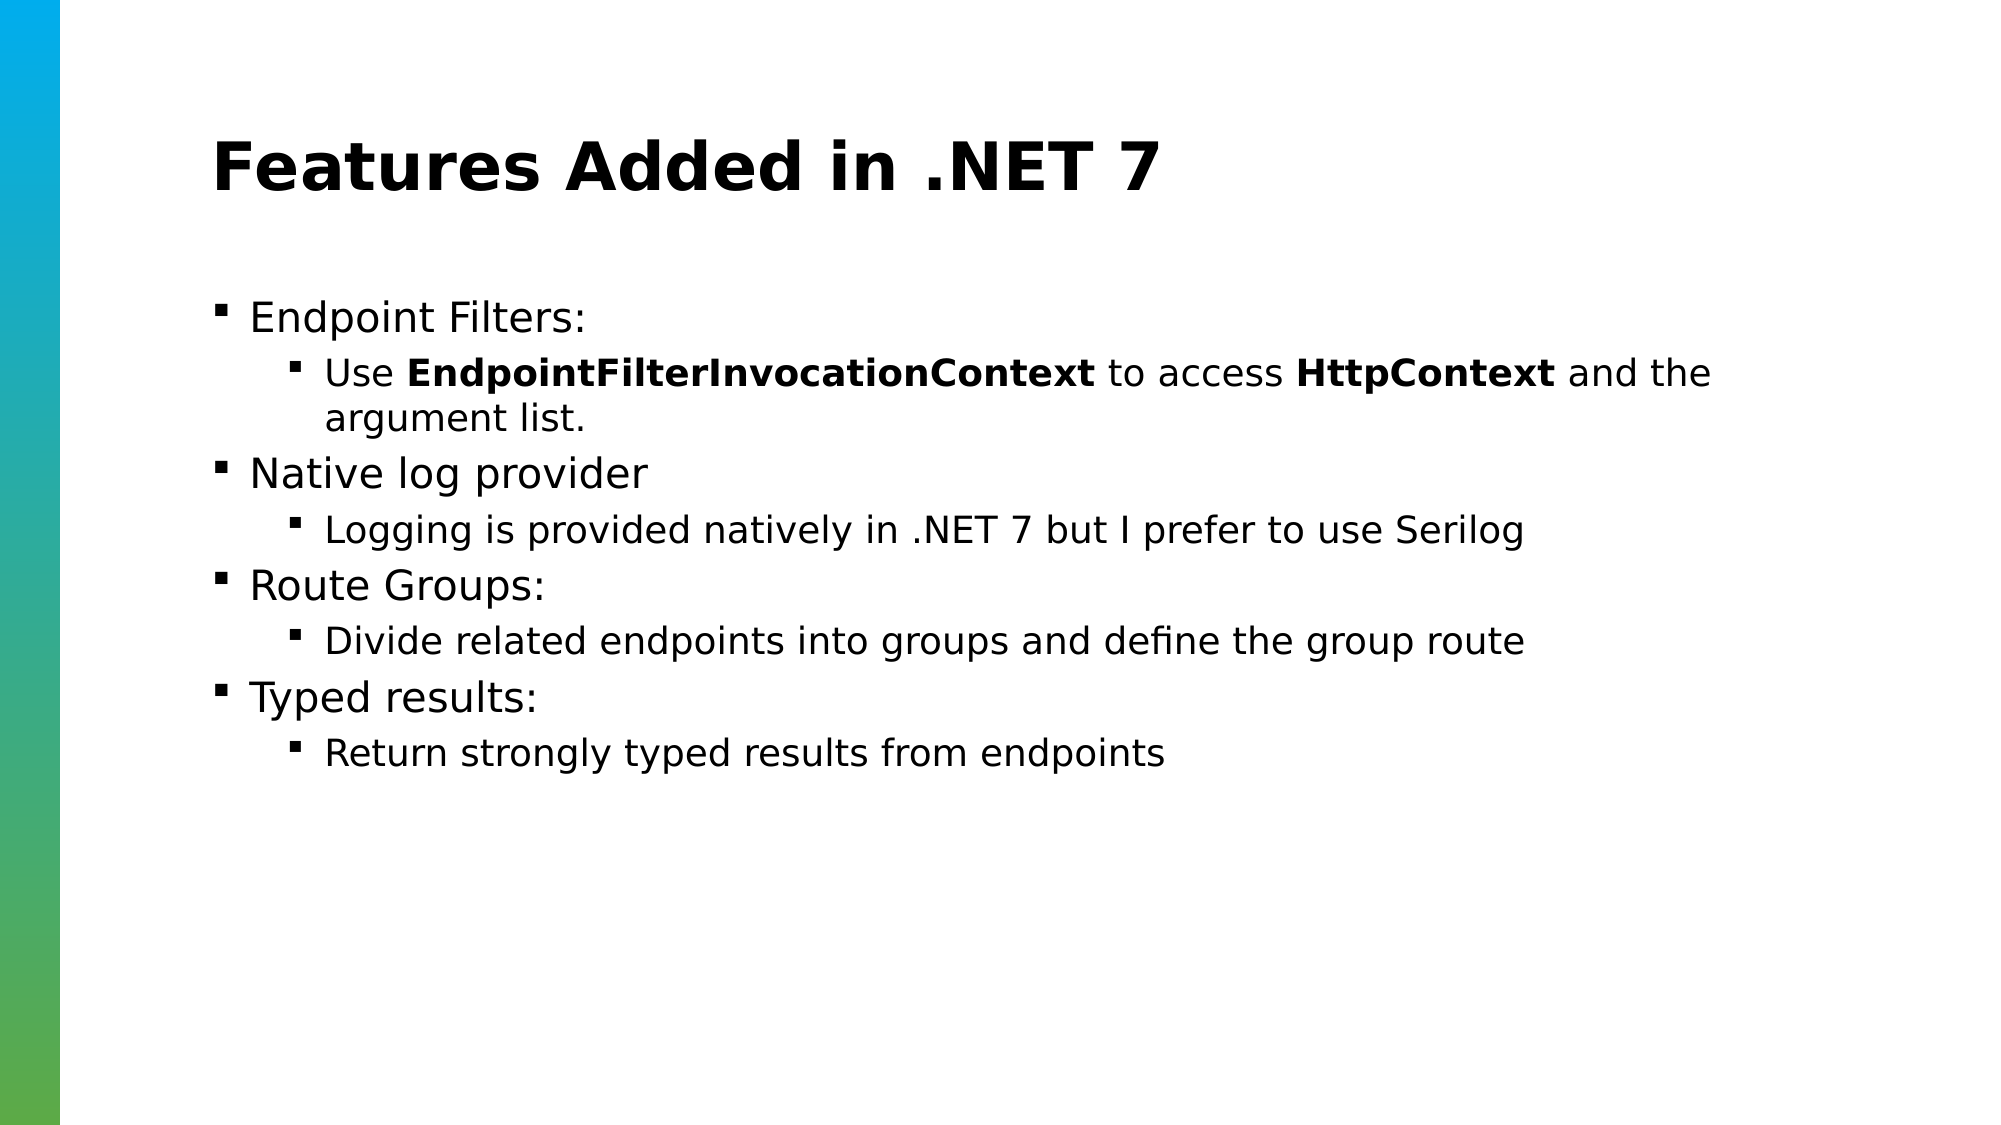

# Features Added in .NET 7
Endpoint Filters:
Use EndpointFilterInvocationContext to access HttpContext and the argument list.
Native log provider
Logging is provided natively in .NET 7 but I prefer to use Serilog
Route Groups:
Divide related endpoints into groups and define the group route
Typed results:
Return strongly typed results from endpoints